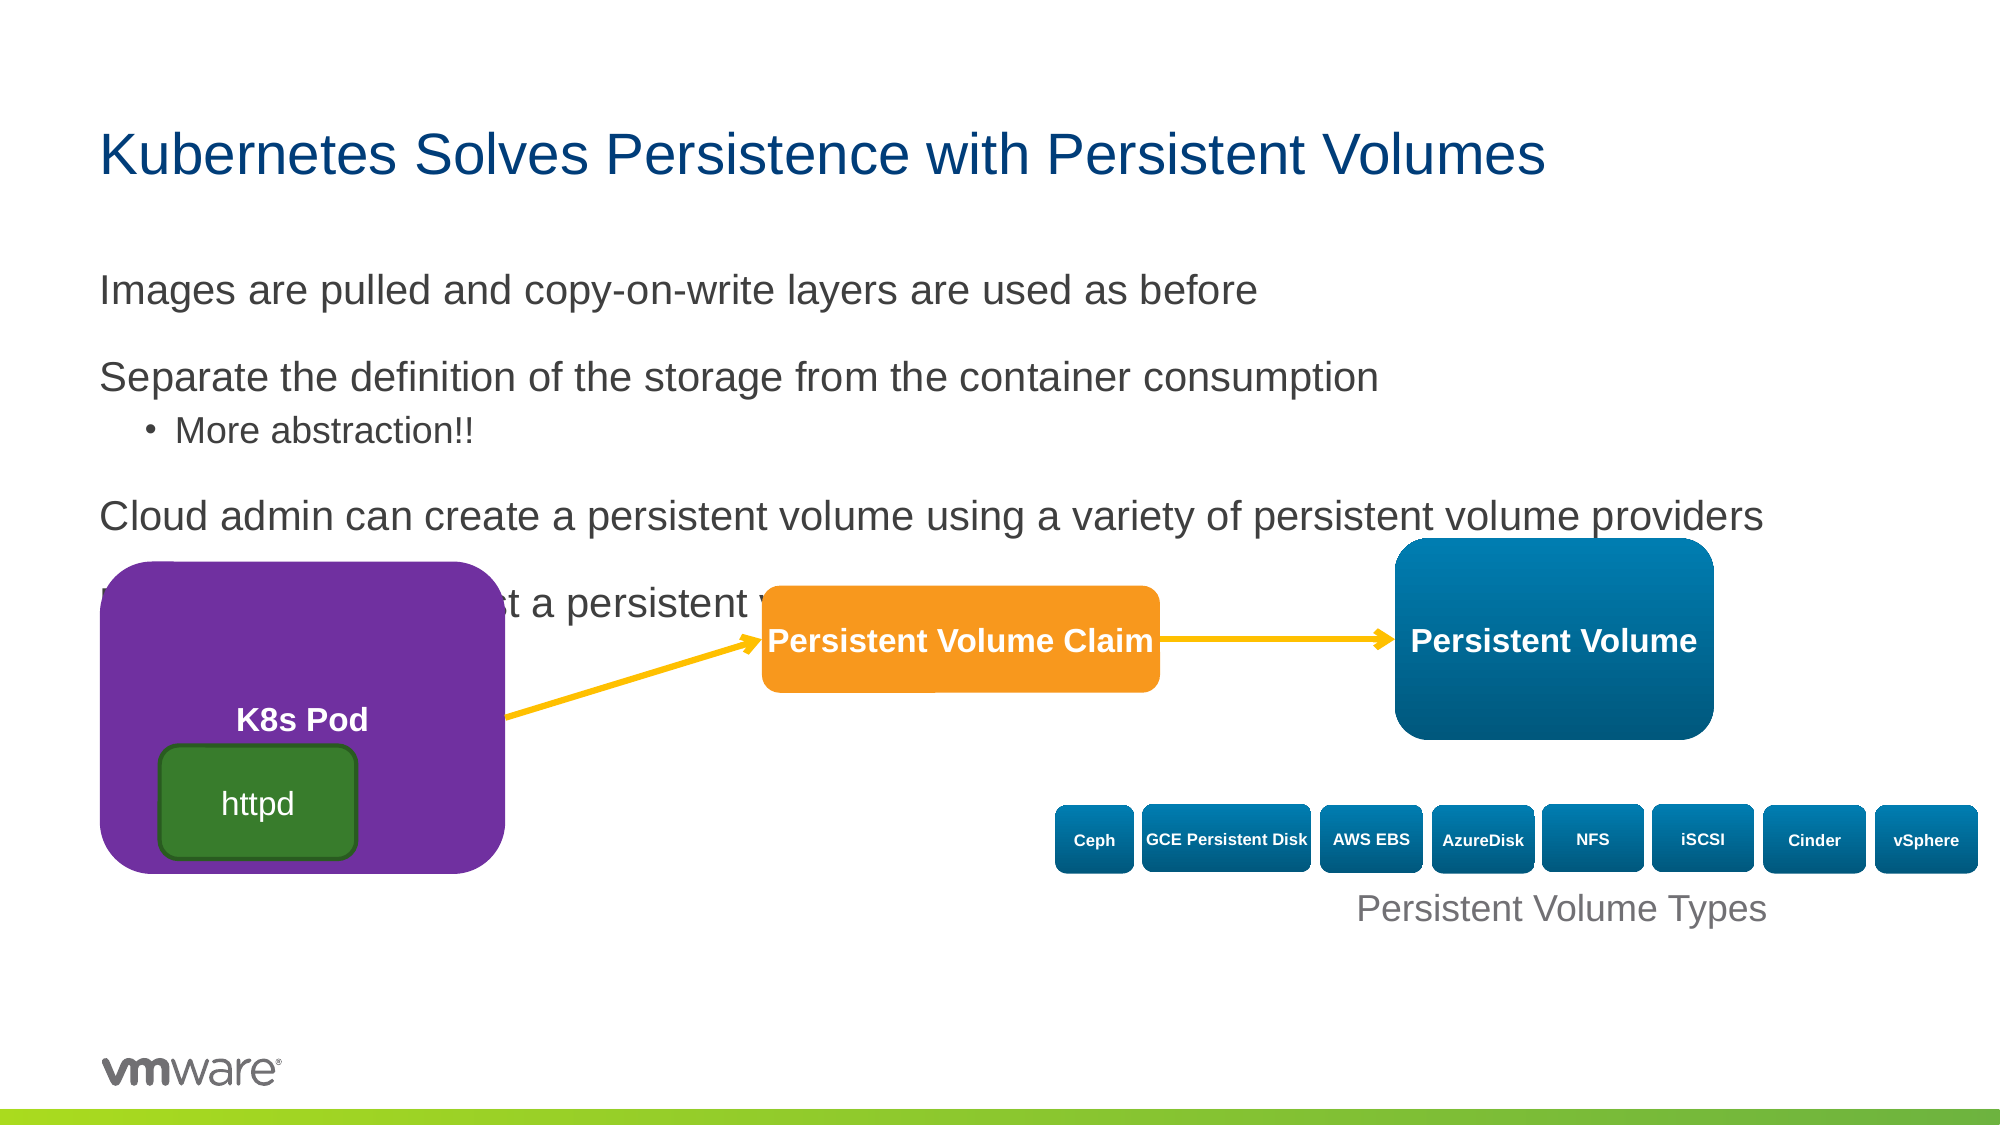

# Kubernetes Solves Persistence with Persistent Volumes
Images are pulled and copy-on-write layers are used as before
Separate the definition of the storage from the container consumption
More abstraction!!
Cloud admin can create a persistent volume using a variety of persistent volume providers
Developer can request a persistent volume claim
Persistent Volume
K8s Pod
Persistent Volume Claim
httpd
GCE Persistent Disk
NFS
iSCSI
AWS EBS
Ceph
AzureDisk
Cinder
vSphere
Persistent Volume Types